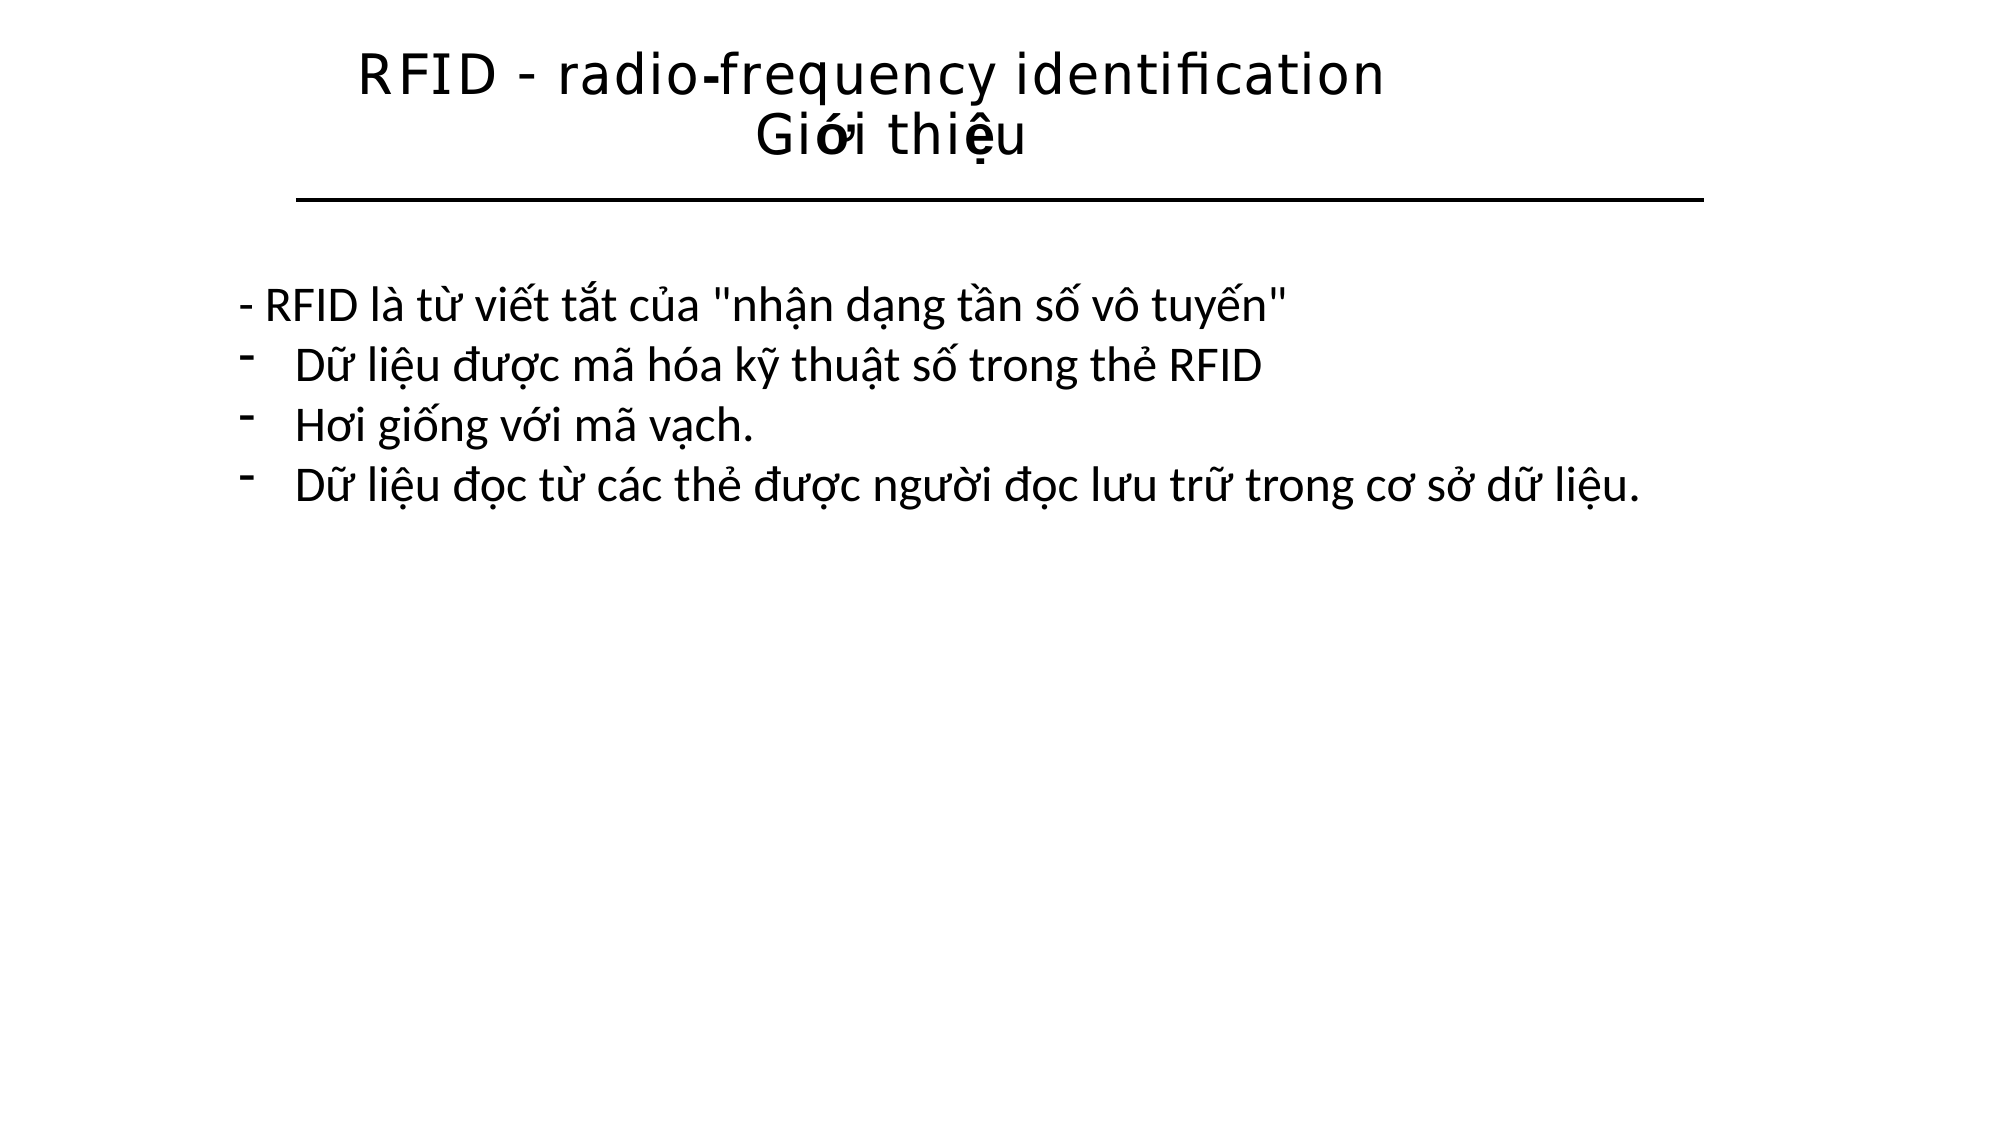

# RFID - radio‐frequency identification Giới thiệu
- RFID là từ viết tắt của "nhận dạng tần số vô tuyến"
Dữ liệu được mã hóa kỹ thuật số trong thẻ RFID
Hơi giống với mã vạch.
Dữ liệu đọc từ các thẻ được người đọc lưu trữ trong cơ sở dữ liệu.